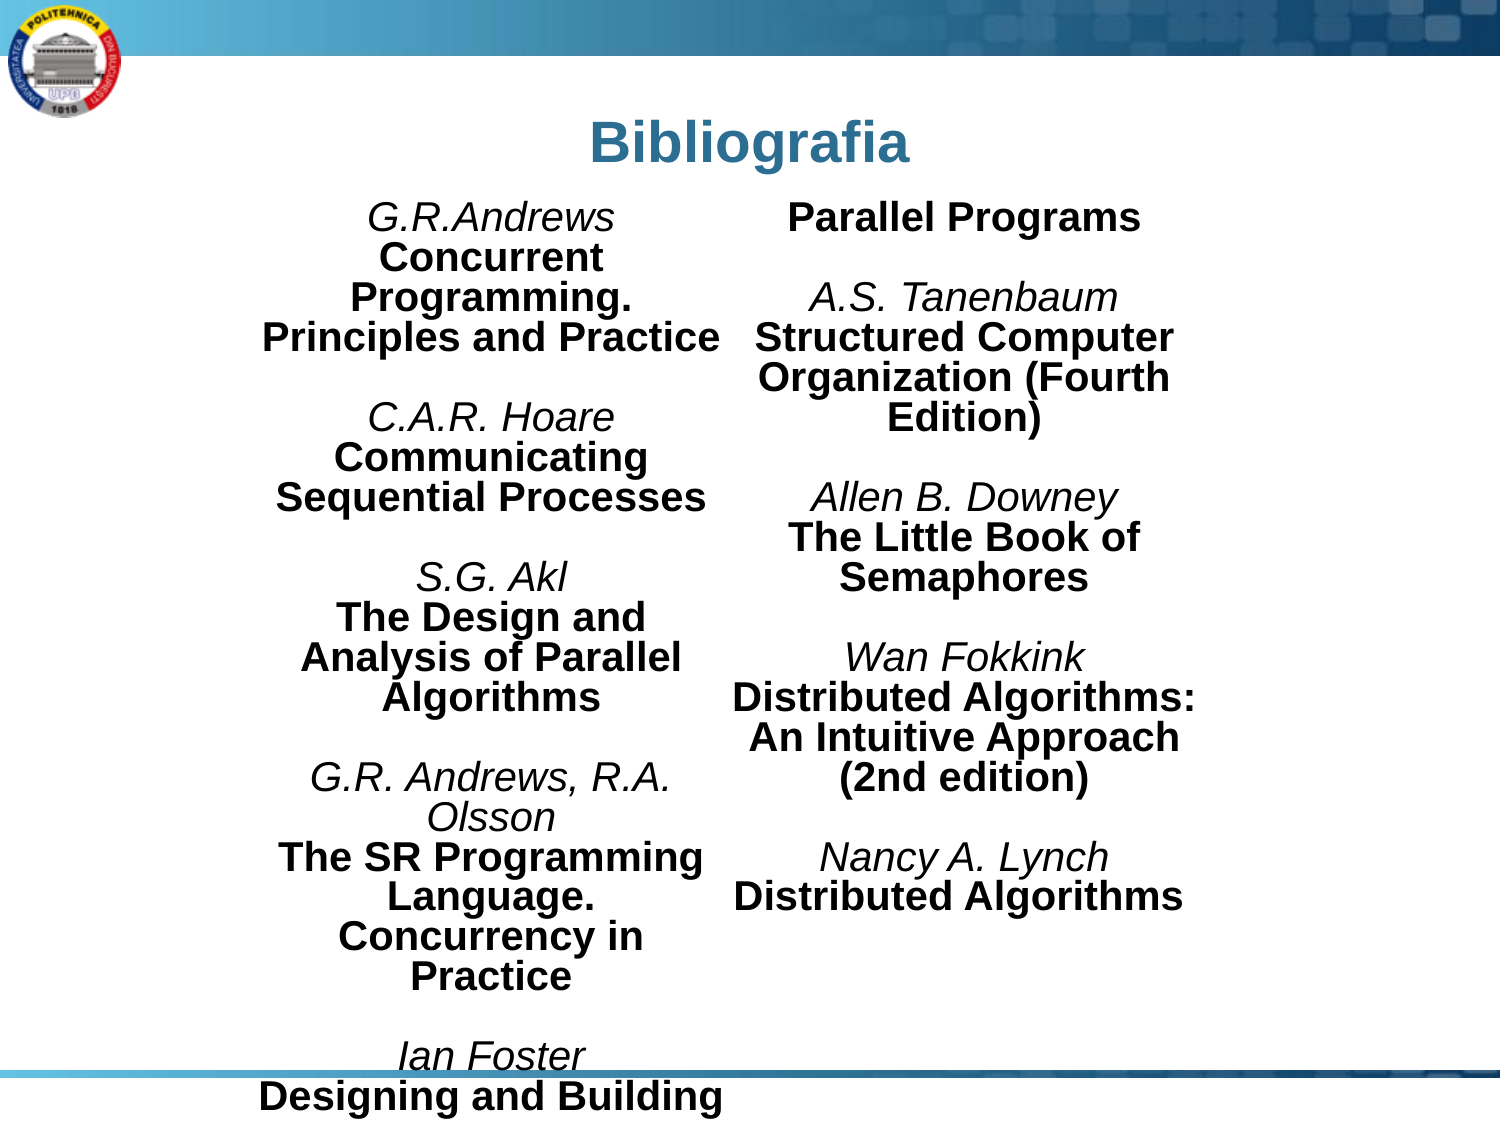

# Bibliografia
G.R.Andrews
Concurrent Programming. Principles and Practice

C.A.R. Hoare
Communicating Sequential Processes

S.G. Akl
The Design and Analysis of Parallel Algorithms

G.R. Andrews, R.A. Olsson
The SR Programming Language. Concurrency in Practice

Ian Foster
Designing and Building Parallel Programs

A.S. Tanenbaum
Structured Computer Organization (Fourth Edition)

Allen B. Downey
The Little Book of Semaphores

Wan Fokkink
Distributed Algorithms: An Intuitive Approach (2nd edition)

Nancy A. Lynch
Distributed Algorithms